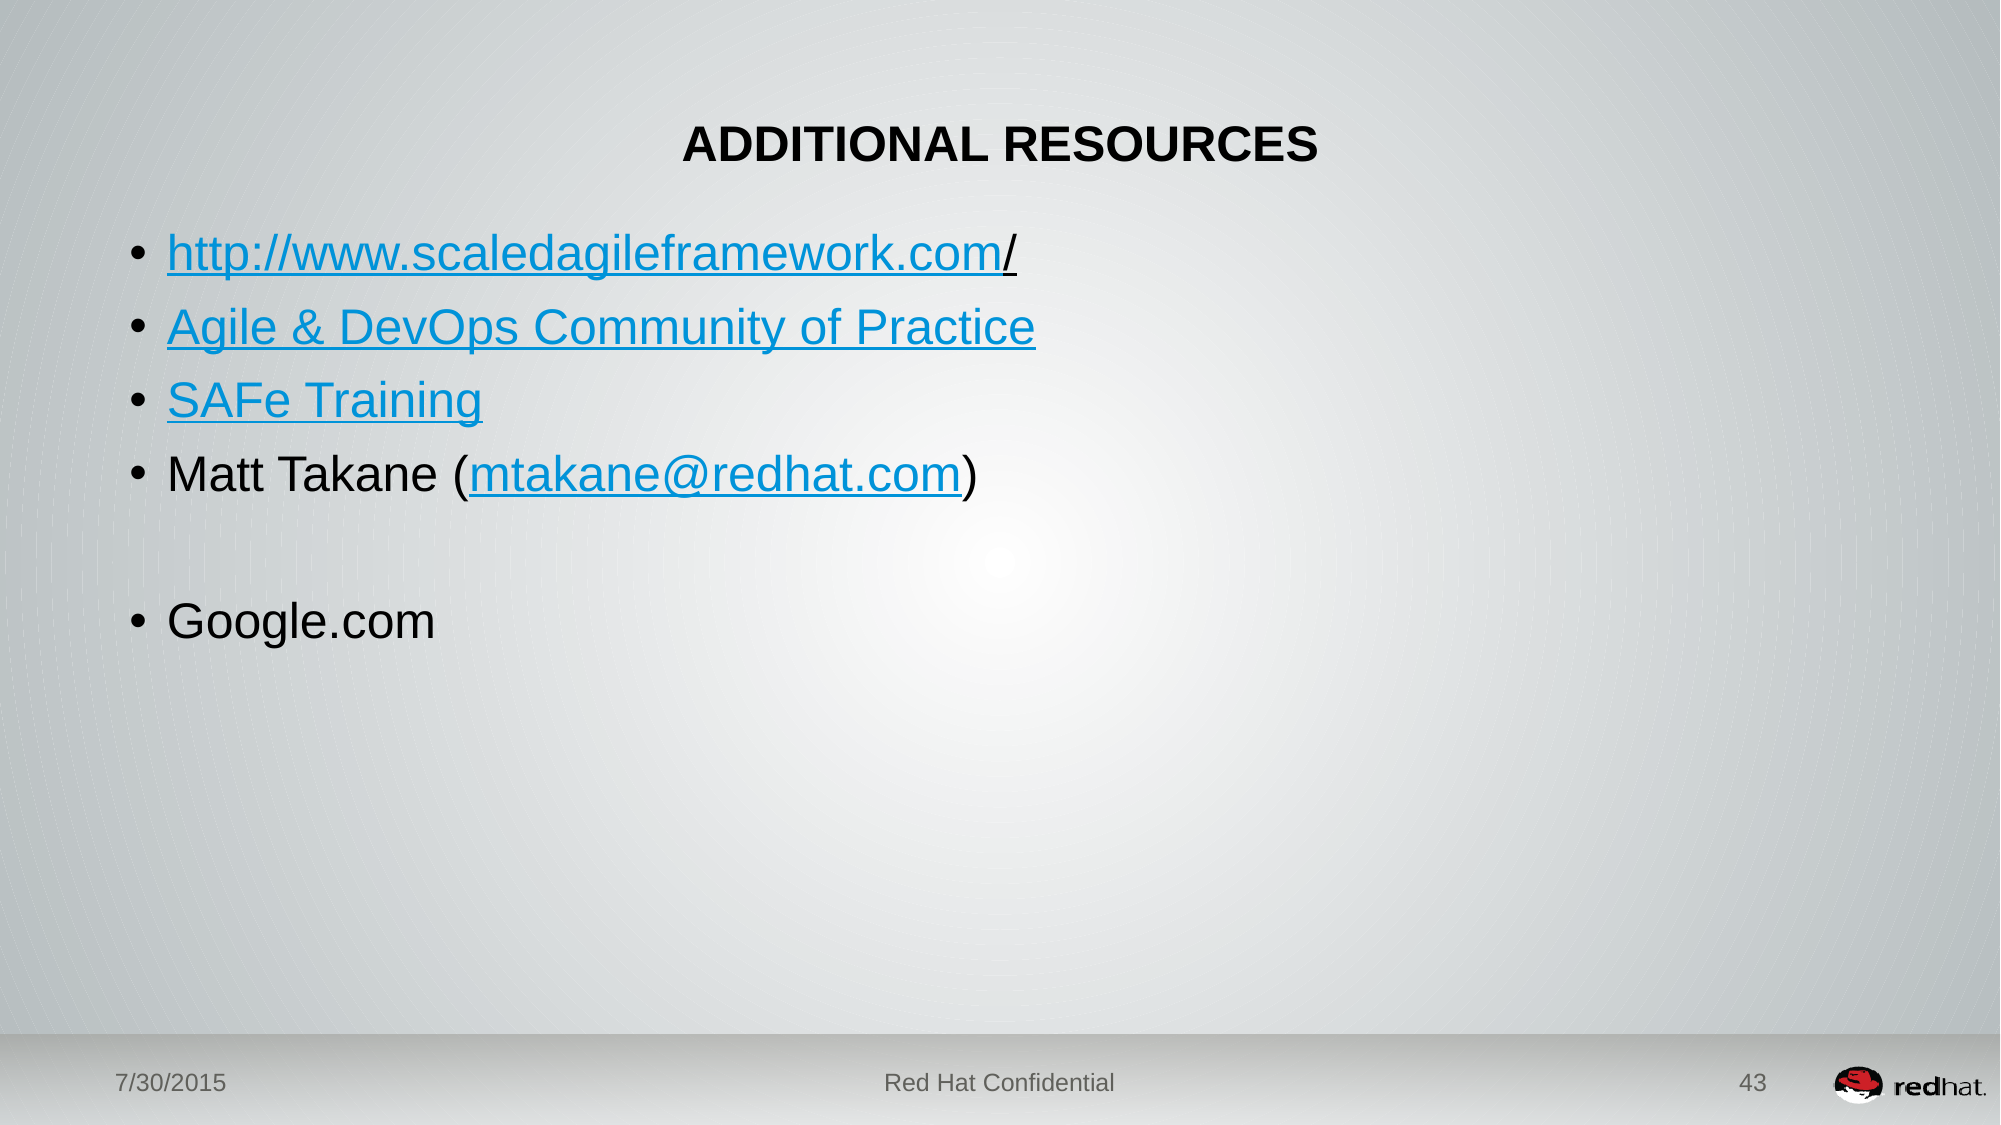

# Additional Resources
http://www.scaledagileframework.com/
Agile & DevOps Community of Practice
SAFe Training
Matt Takane (mtakane@redhat.com)

Google.com
7/30/2015
Red Hat Confidential
43